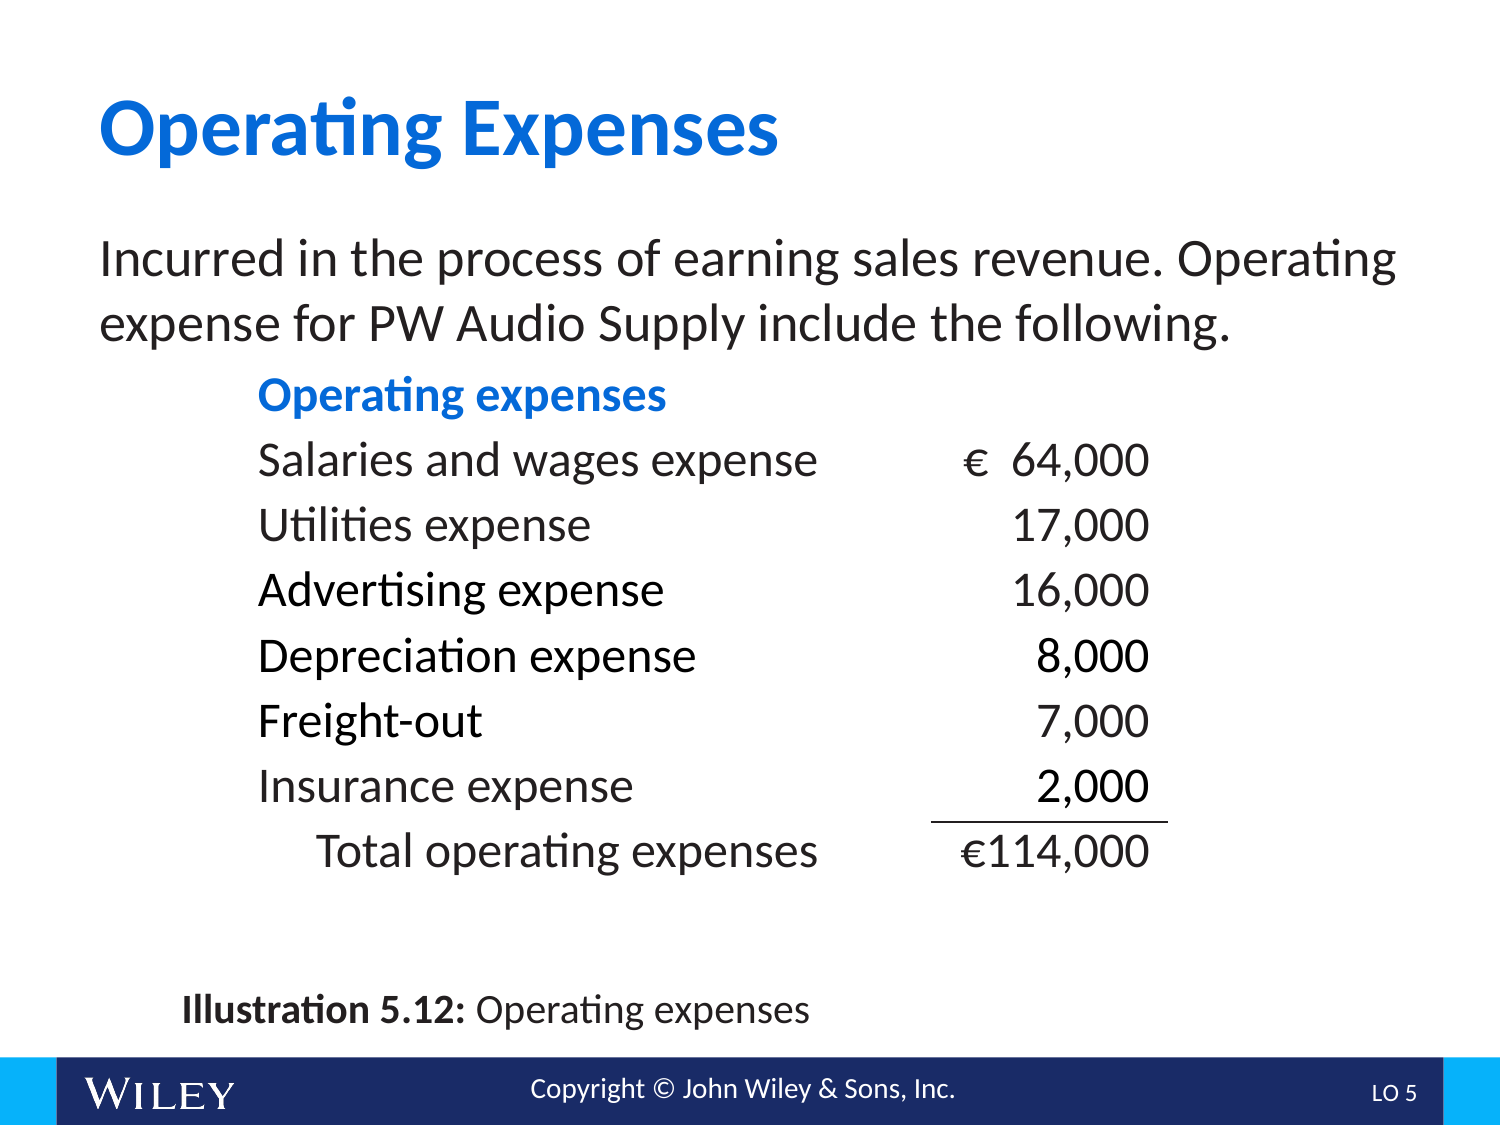

# Operating Expenses
Incurred in the process of earning sales revenue. Operating expense for PW Audio Supply include the following.
| Operating expenses |  |
| --- | --- |
| Salaries and wages expense | € 64,000 |
| Utilities expense | 17,000 |
| Advertising expense | 16,000 |
| Depreciation expense | 8,000 |
| Freight-out | 7,000 |
| Insurance expense | 2,000 |
| Total operating expenses | €114,000 |
Illustration 5.12: Operating expenses
L O 5